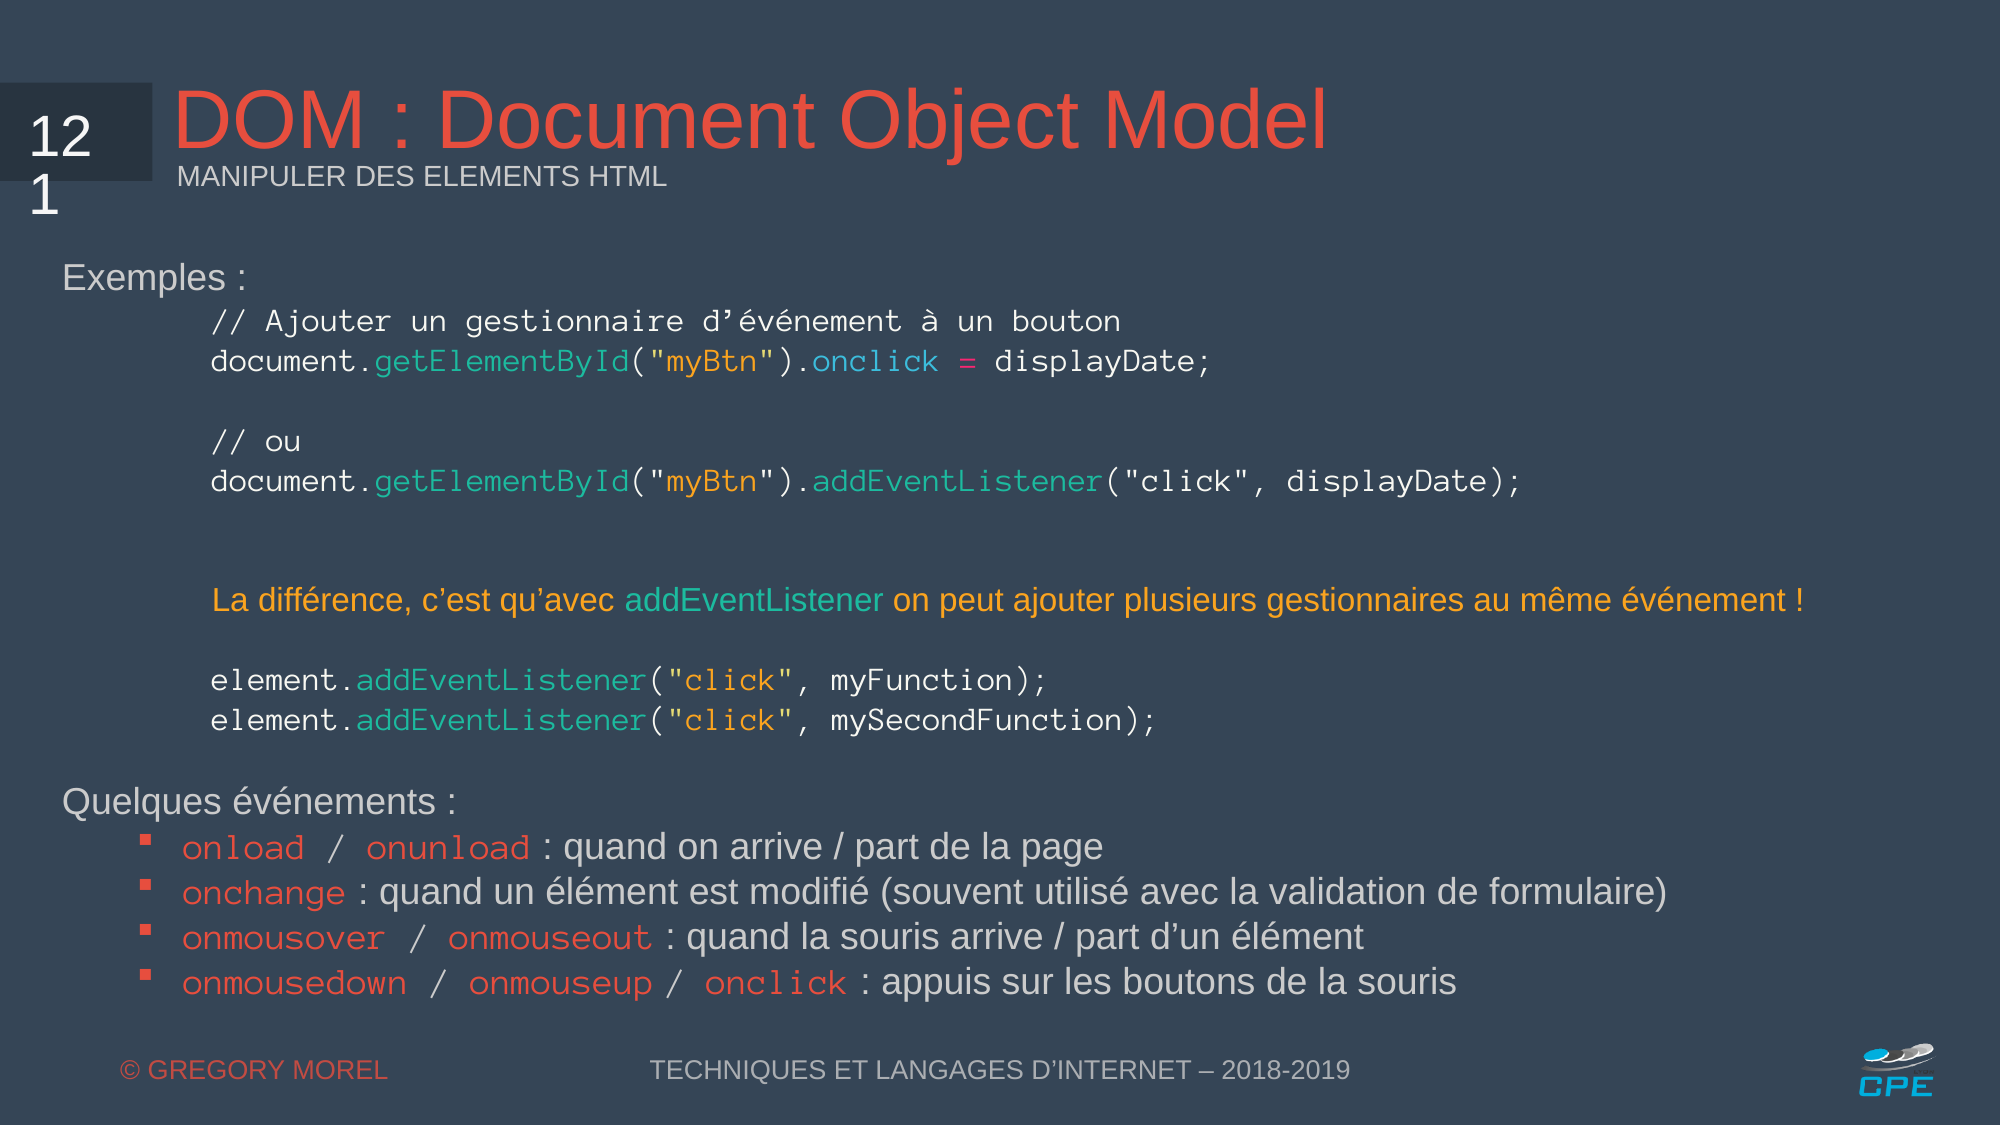

# DOM : Document Object Model
121
MANIPULER DES ELEMENTS HTML
Exemples :
	// Ajouter un gestionnaire d’événement à un bouton
	document.getElementById("myBtn").onclick = displayDate;

	// ou
	document.getElementById("myBtn").addEventListener("click", displayDate);

	La différence, c’est qu’avec addEventListener on peut ajouter plusieurs gestionnaires au même événement !

element.addEventListener("click", myFunction);
element.addEventListener("click", mySecondFunction);

Quelques événements :
onload / onunload : quand on arrive / part de la page
onchange : quand un élément est modifié (souvent utilisé avec la validation de formulaire)
onmousover / onmouseout : quand la souris arrive / part d’un élément
onmousedown / onmouseup / onclick : appuis sur les boutons de la souris